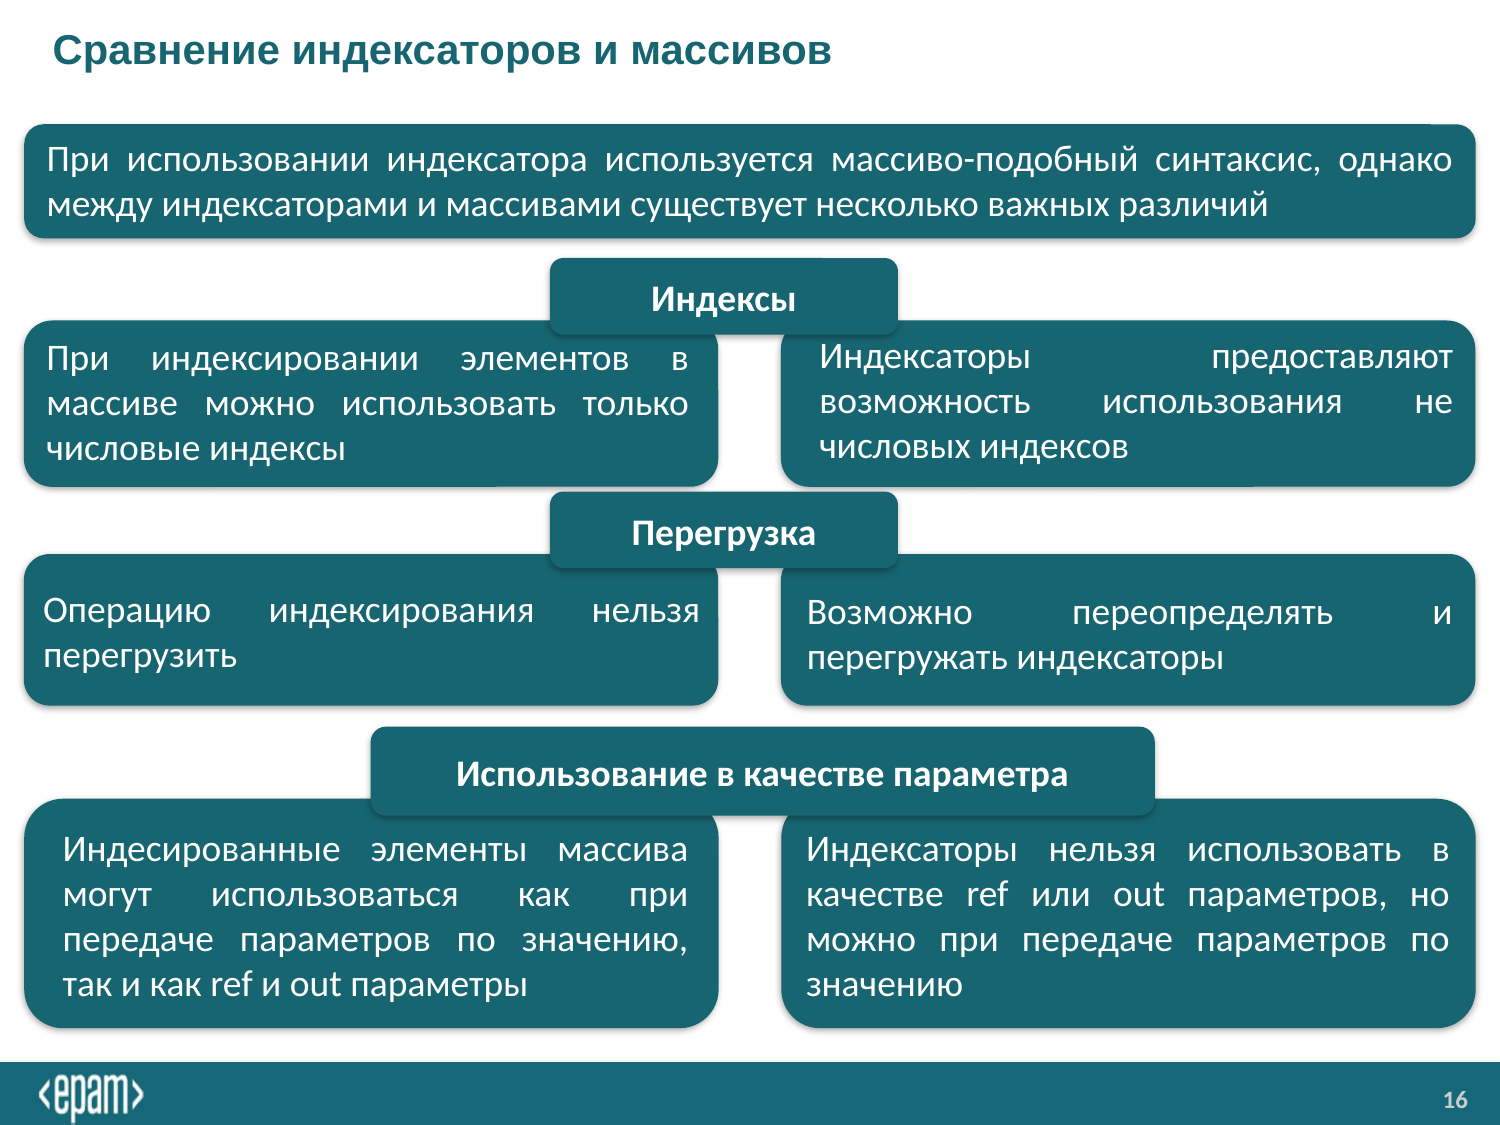

# Сравнение индексаторов и массивов

При использовании индексатора используется массиво-подобный синтаксис, однако между индексаторами и массивами существует несколько важных различий

Индексы

При индексировании элементов в массиве можно использовать только числовые индексы

Индексаторы предоставляют возможность использования не числовых индексов

Перегрузка

Операцию индексирования нельзя перегрузить

Возможно переопределять и перегружать индексаторы

Использование в качестве параметра

Индесированные элементы массива могут использоваться как при передаче параметров по значению, так и как ref и out параметры

Индексаторы нельзя использовать в качестве ref или out параметров, но можно при передаче параметров по значению